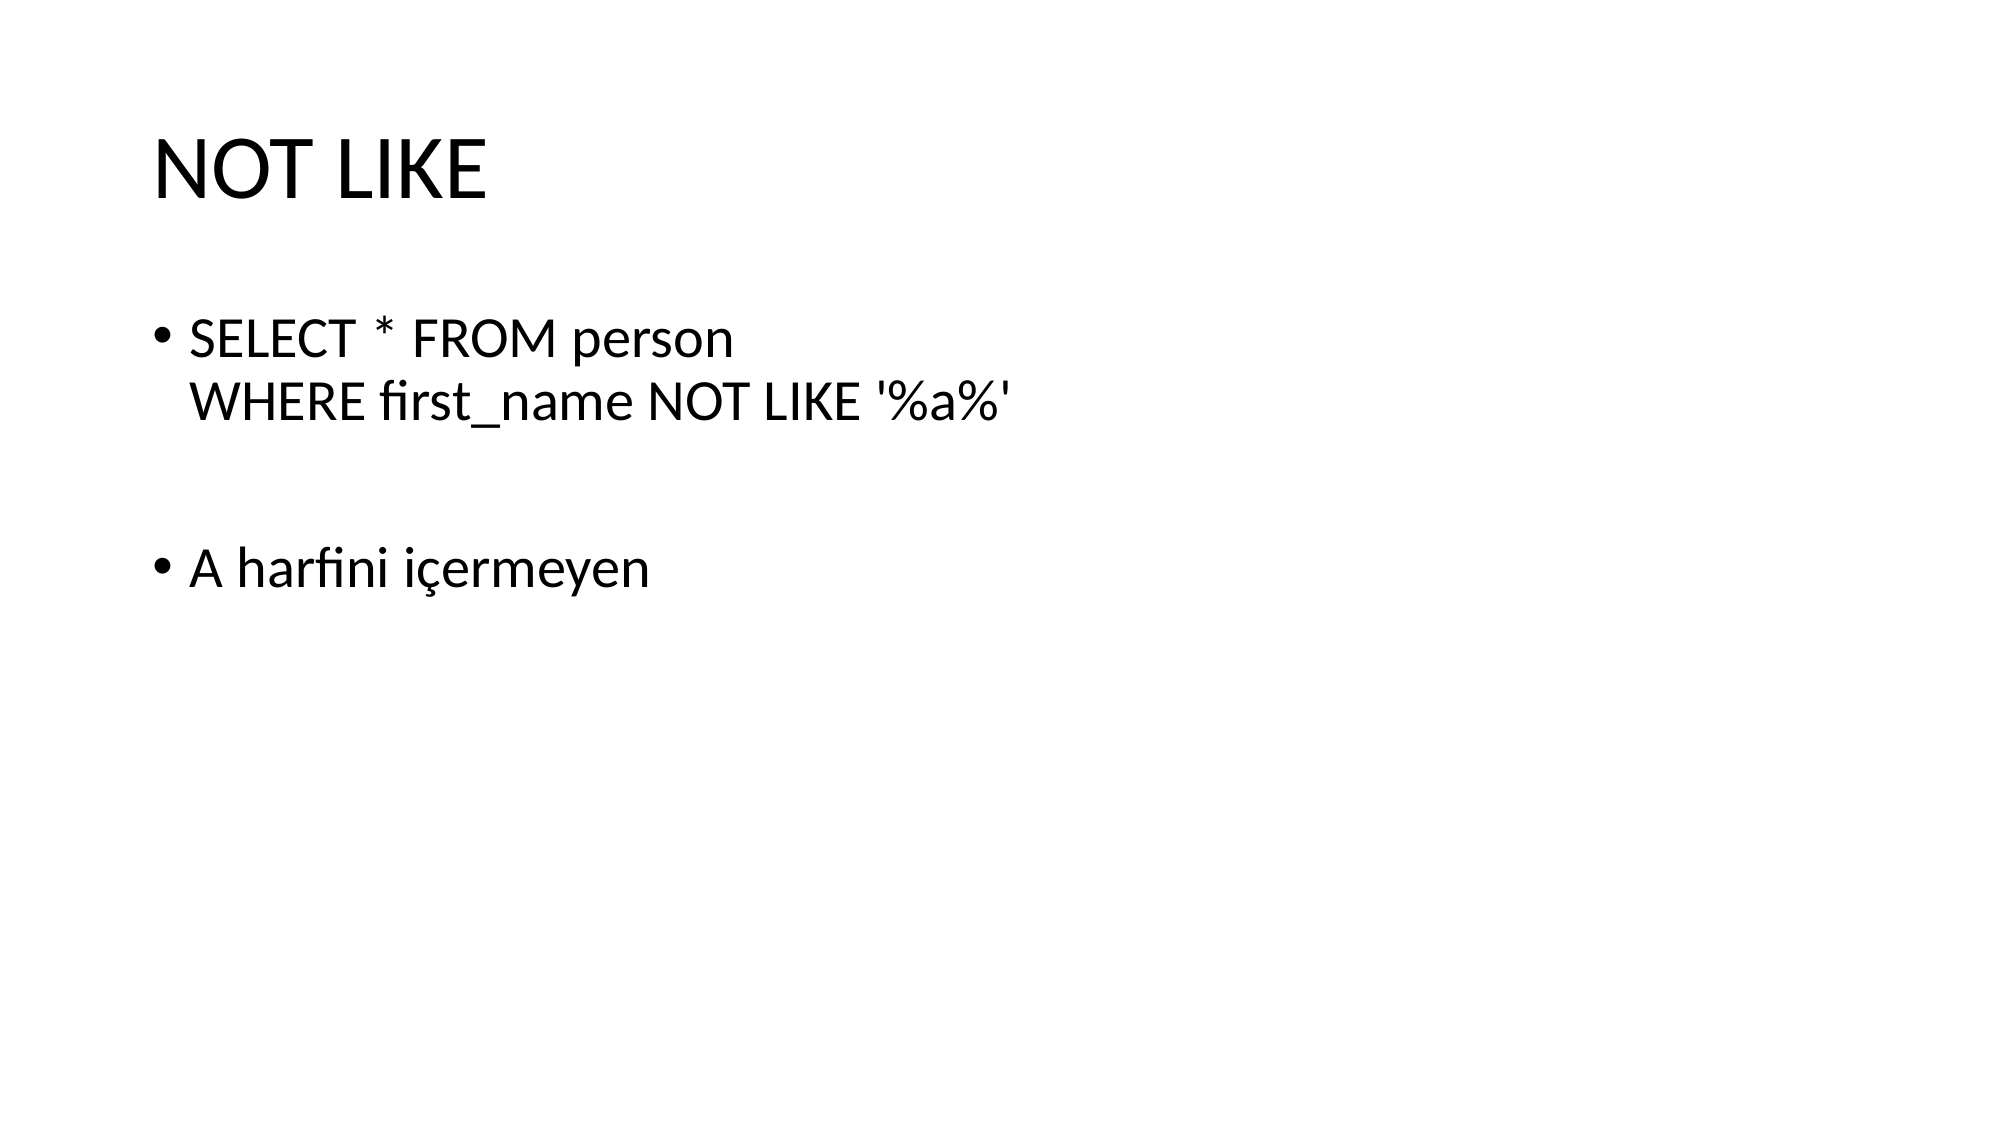

# NOT LIKE
SELECT * FROM person
WHERE first_name NOT LIKE '%a%'

A harfini içermeyen